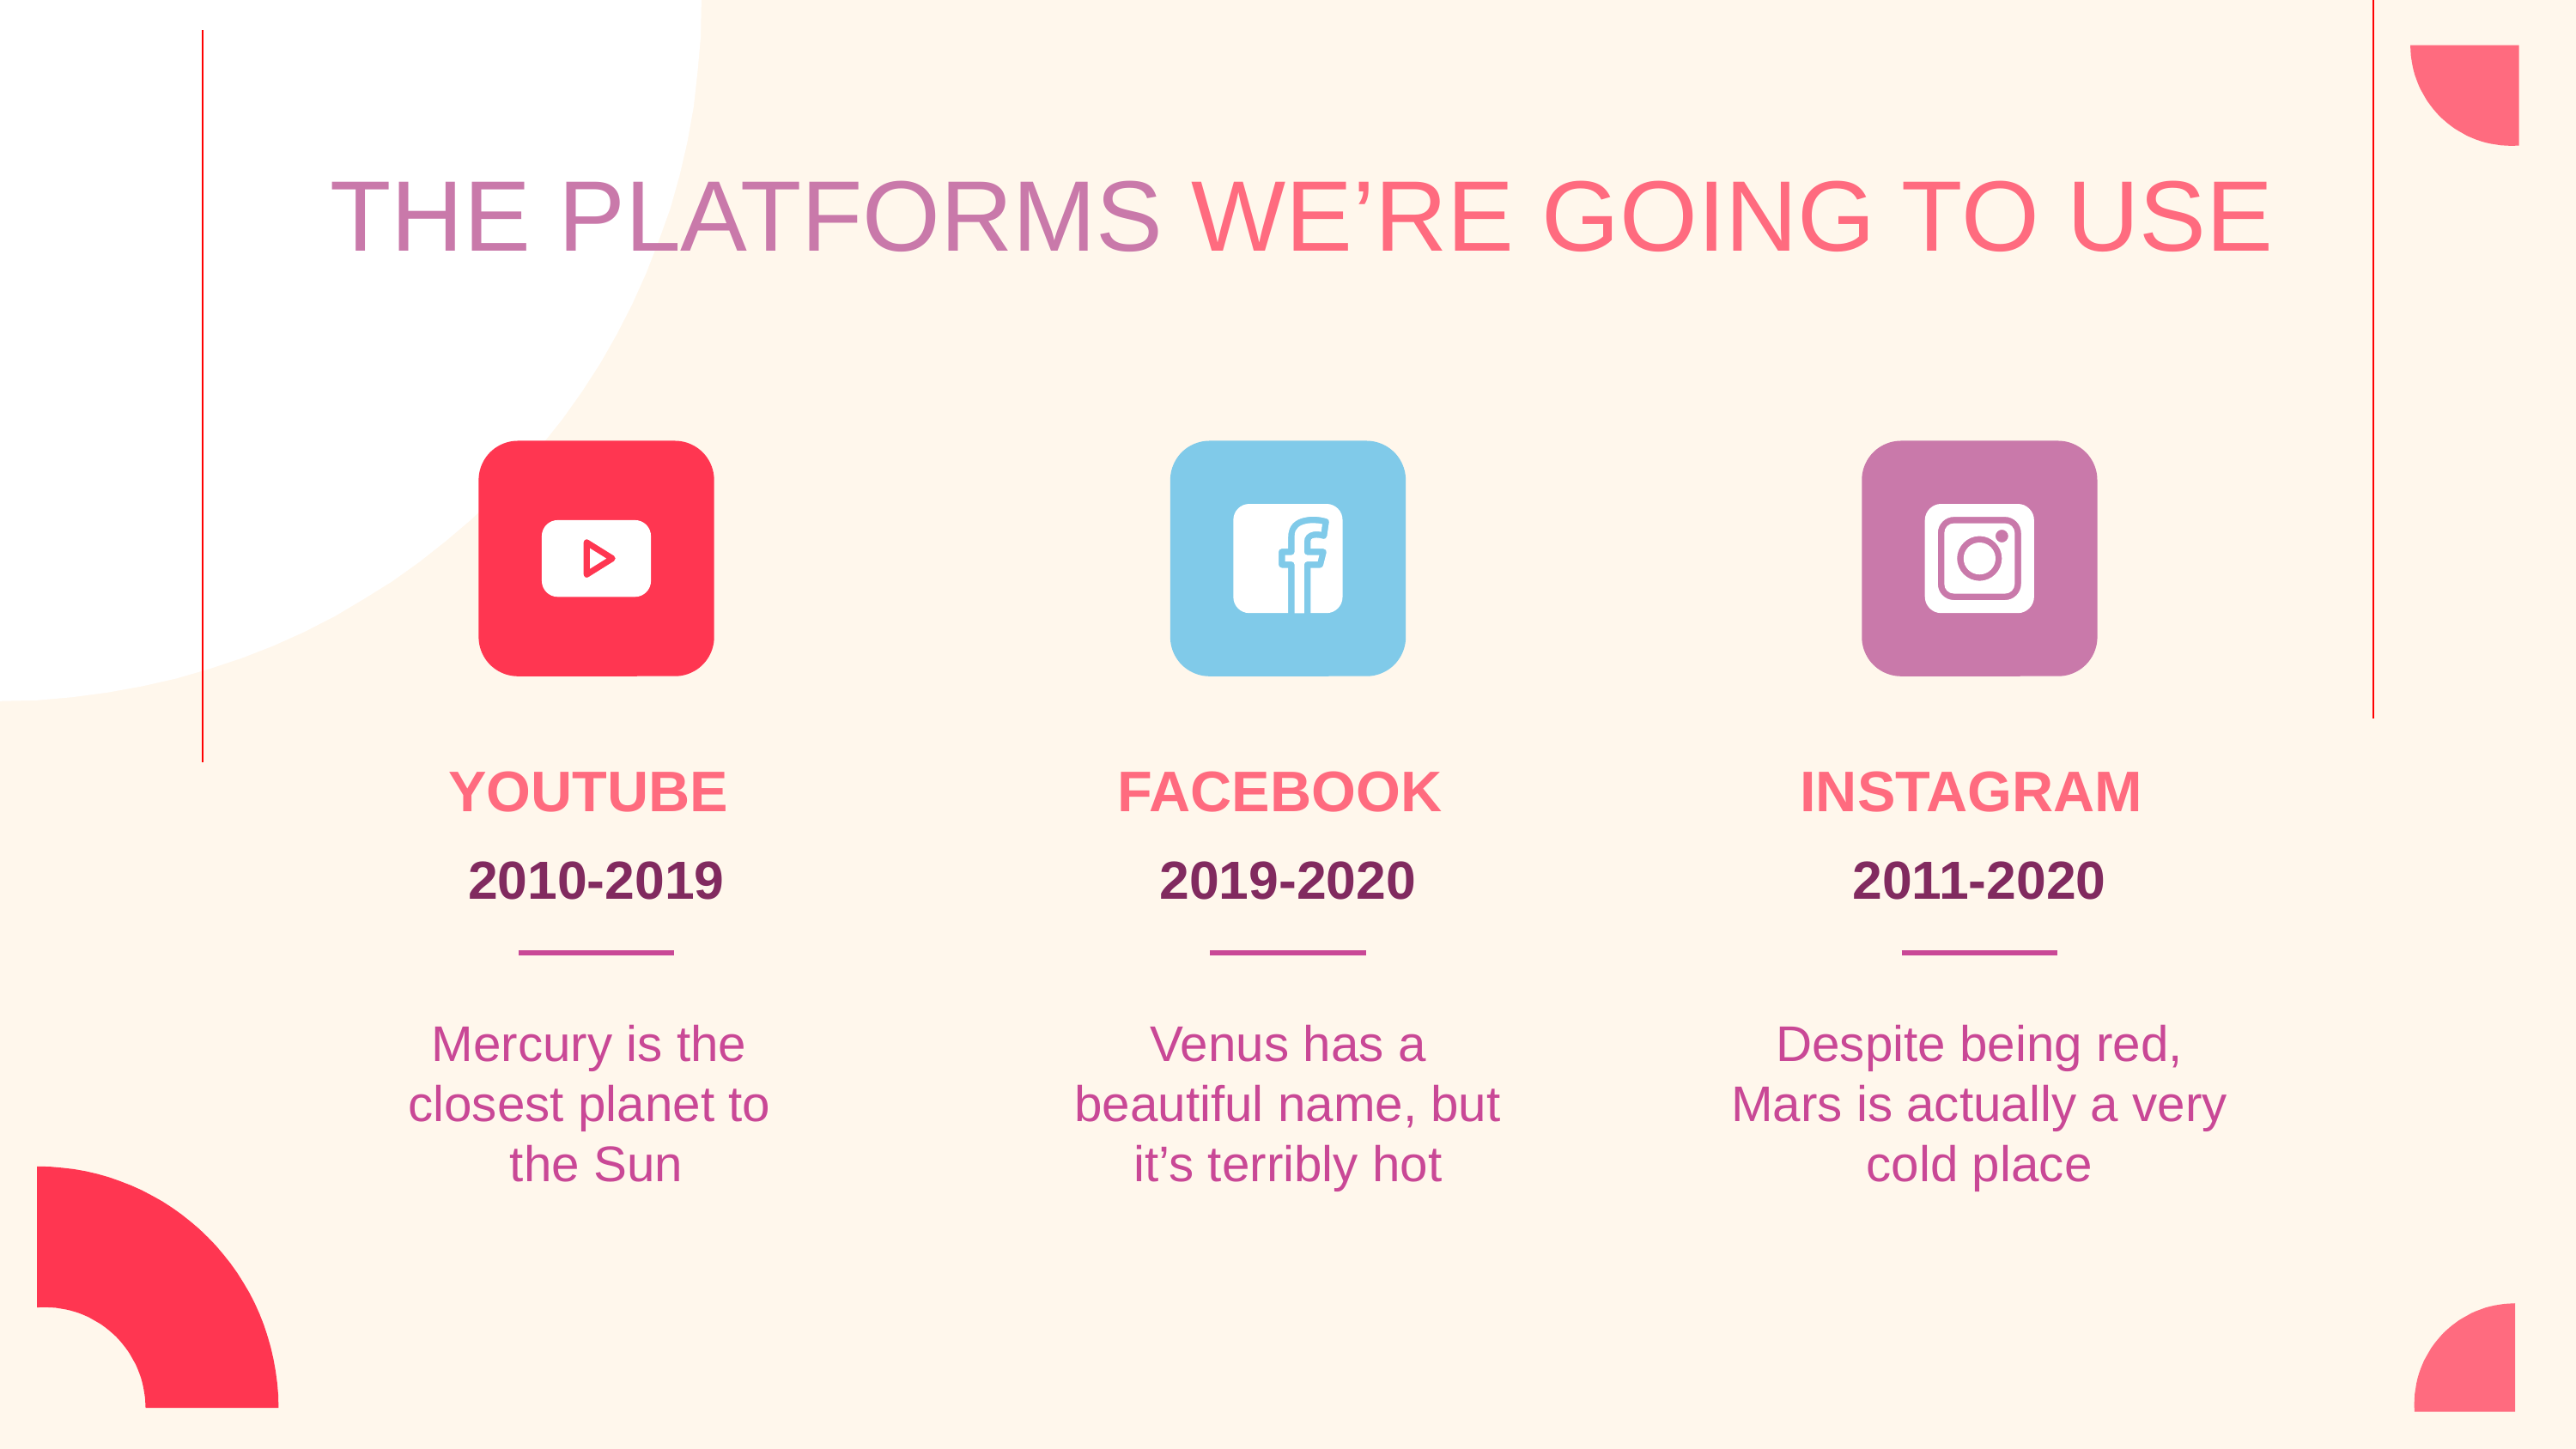

# THE PLATFORMS WE’RE GOING TO USE

YOUTUBE
FACEBOOK
INSTAGRAM
2010-2019
2019-2020
2011-2020
Mercury is the
closest planet to
the Sun
Venus has a
beautiful name, but
it’s terribly hot
Despite being red,
Mars is actually a very cold place